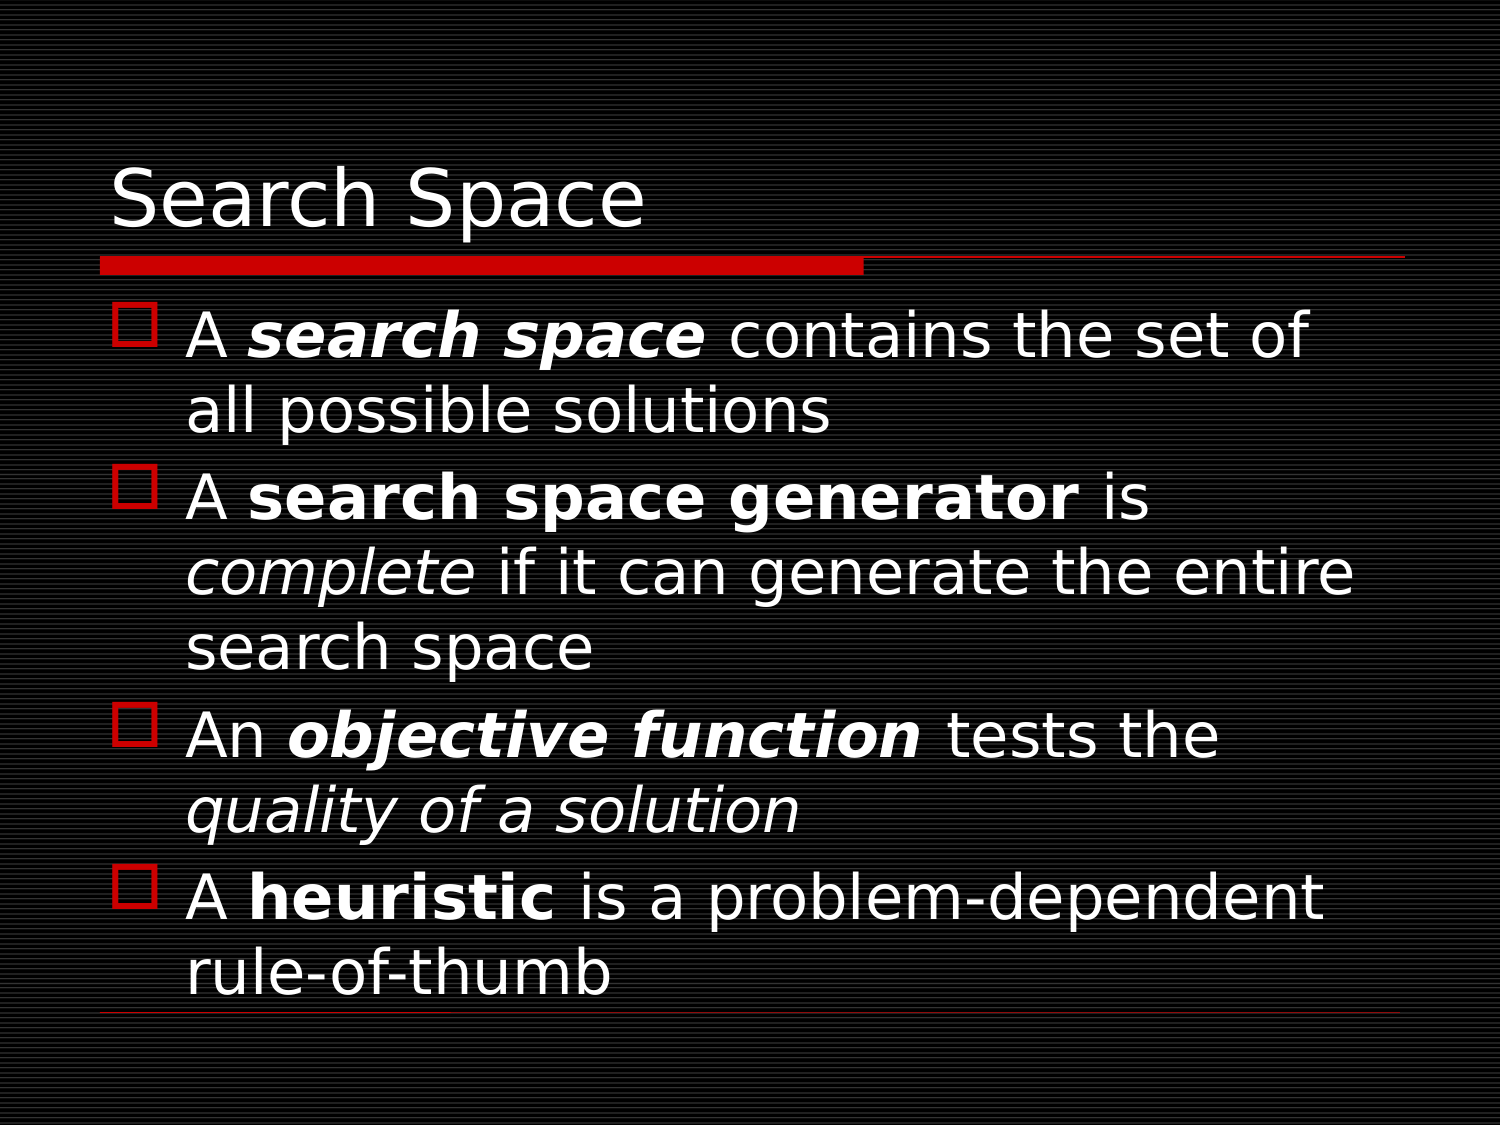

# Search Space
A search space contains the set of all possible solutions
A search space generator is complete if it can generate the entire search space
An objective function tests the quality of a solution
A heuristic is a problem-dependent rule-of-thumb